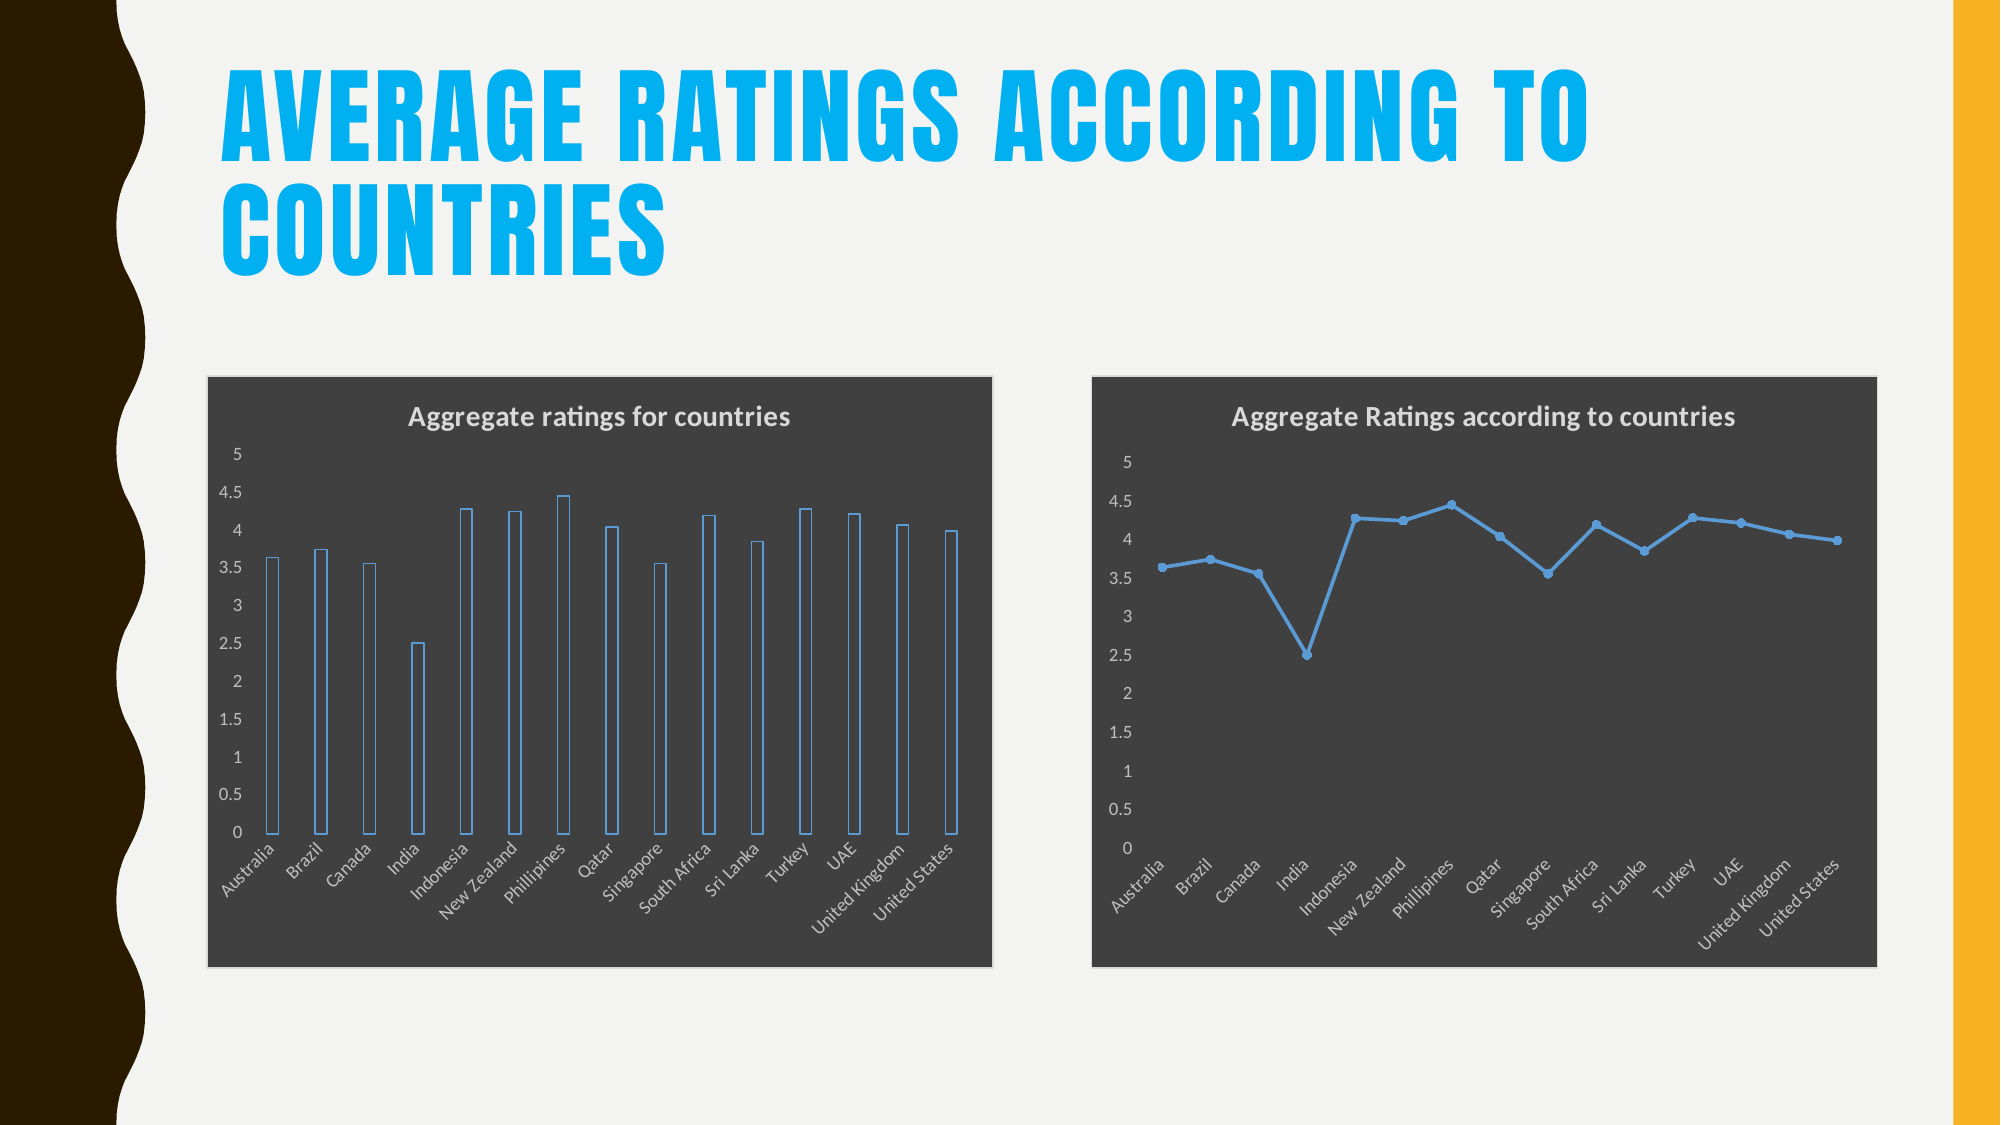

# AVERAGE RATINGS ACCORDING TO COUNTRIES

### Chart: Aggregate ratings for countries

| Category | Total |
|---|---|
| Australia | 3.658333333333333 |
| Brazil | 3.763333333333334 |
| Canada | 3.575 |
| India | 2.523324086916314 |
| Indonesia | 4.295238095238096 |
| New Zealand | 4.262499999999998 |
| Phillipines | 4.468181818181819 |
| Qatar | 4.0600000000000005 |
| Singapore | 3.5750000000000006 |
| South Africa | 4.210000000000002 |
| Sri Lanka | 3.87 |
| Turkey | 4.300000000000001 |
| UAE | 4.233333333333333 |
| United Kingdom | 4.0874999999999995 |
| United States | 4.004377880184334 |

### Chart: Aggregate Ratings according to countries

| Category | Total |
|---|---|
| Australia | 3.658333333333333 |
| Brazil | 3.763333333333334 |
| Canada | 3.575 |
| India | 2.523324086916314 |
| Indonesia | 4.295238095238096 |
| New Zealand | 4.262499999999998 |
| Phillipines | 4.468181818181819 |
| Qatar | 4.0600000000000005 |
| Singapore | 3.5750000000000006 |
| South Africa | 4.210000000000002 |
| Sri Lanka | 3.87 |
| Turkey | 4.300000000000001 |
| UAE | 4.233333333333333 |
| United Kingdom | 4.0874999999999995 |
| United States | 4.004377880184334 |